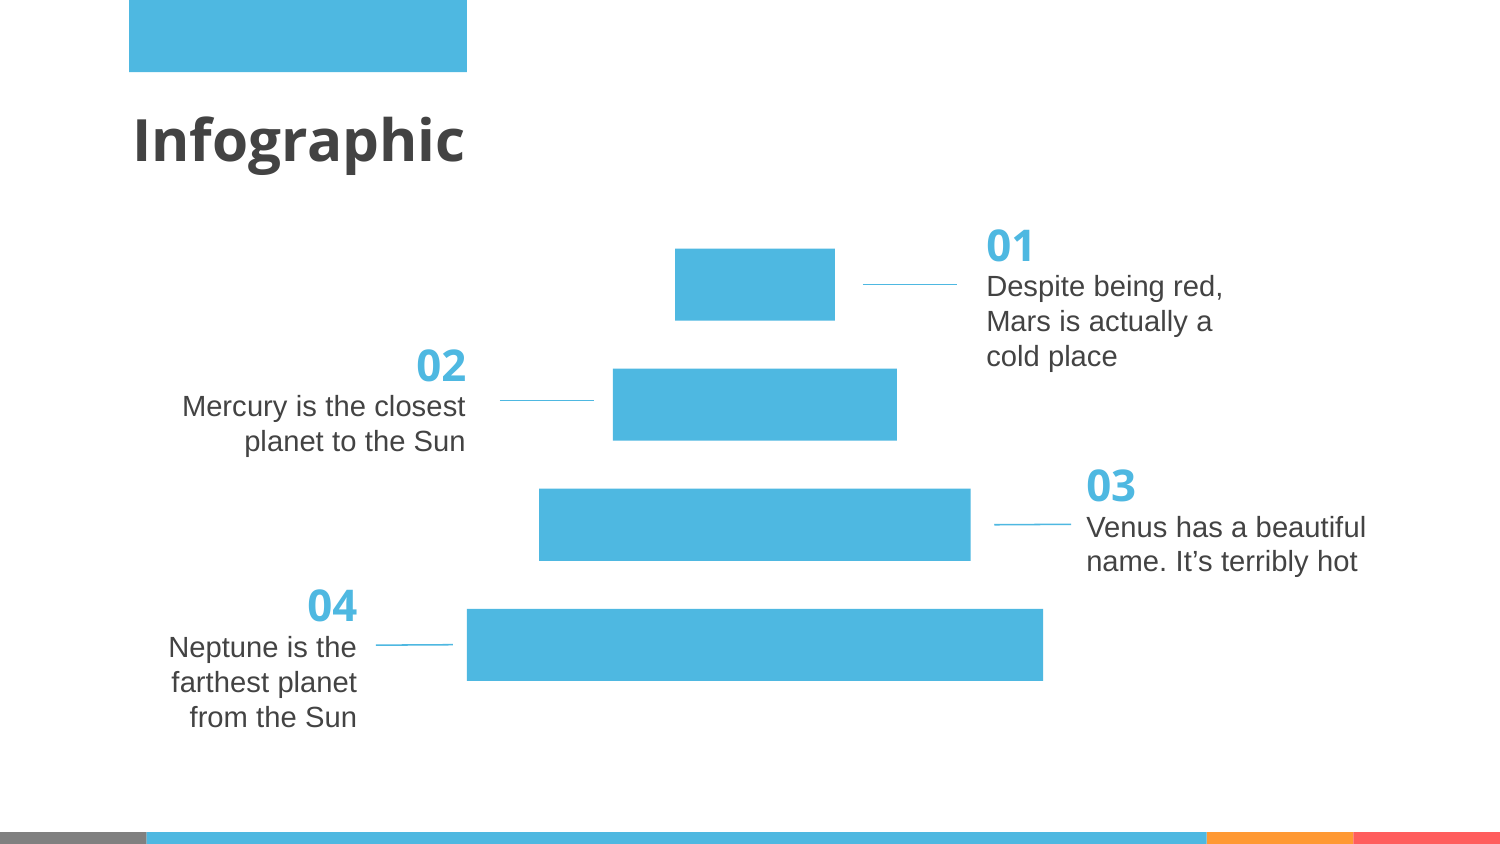

# Infographic
01

Despite being red, Mars is actually a cold place
02

Mercury is the closest planet to the Sun
03

Venus has a beautiful name. It’s terribly hot
04

Neptune is the farthest planet from the Sun